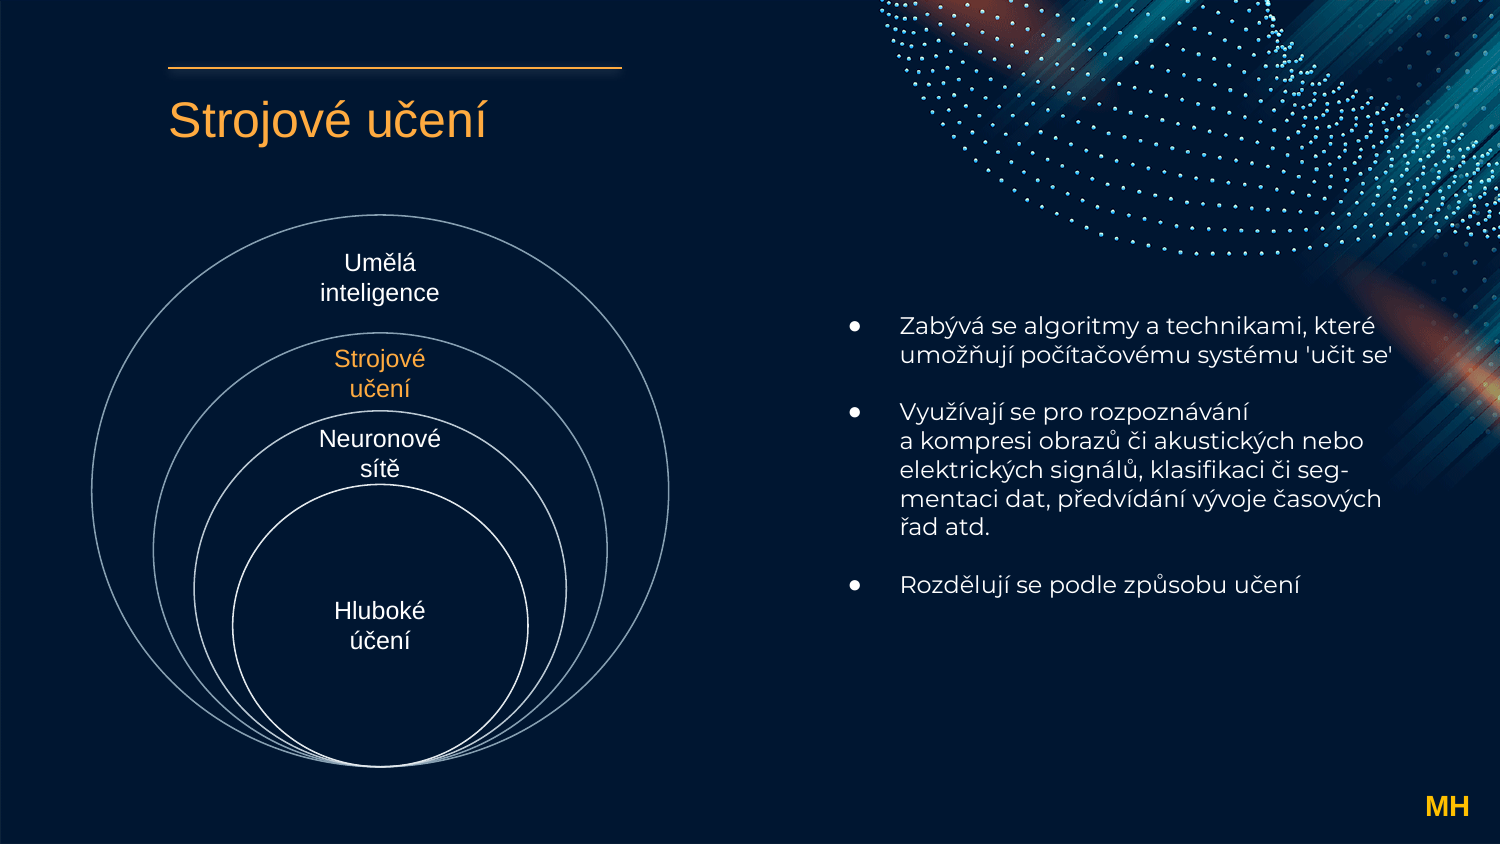

# Strojové učení

Umělá inteligence

Zabývá se algoritmy a technikami, které umožňují počítačovému systému 'učit se'

Využívají se pro rozpoznávání a kompresi obrazů či akustických nebo elektrických signálů, klasifikaci či seg-mentaci dat, předvídání vývoje časových řad atd.

Rozdělují se podle způsobu učení
Strojové učení
Neuronové
sítě
Hluboké účení
MH